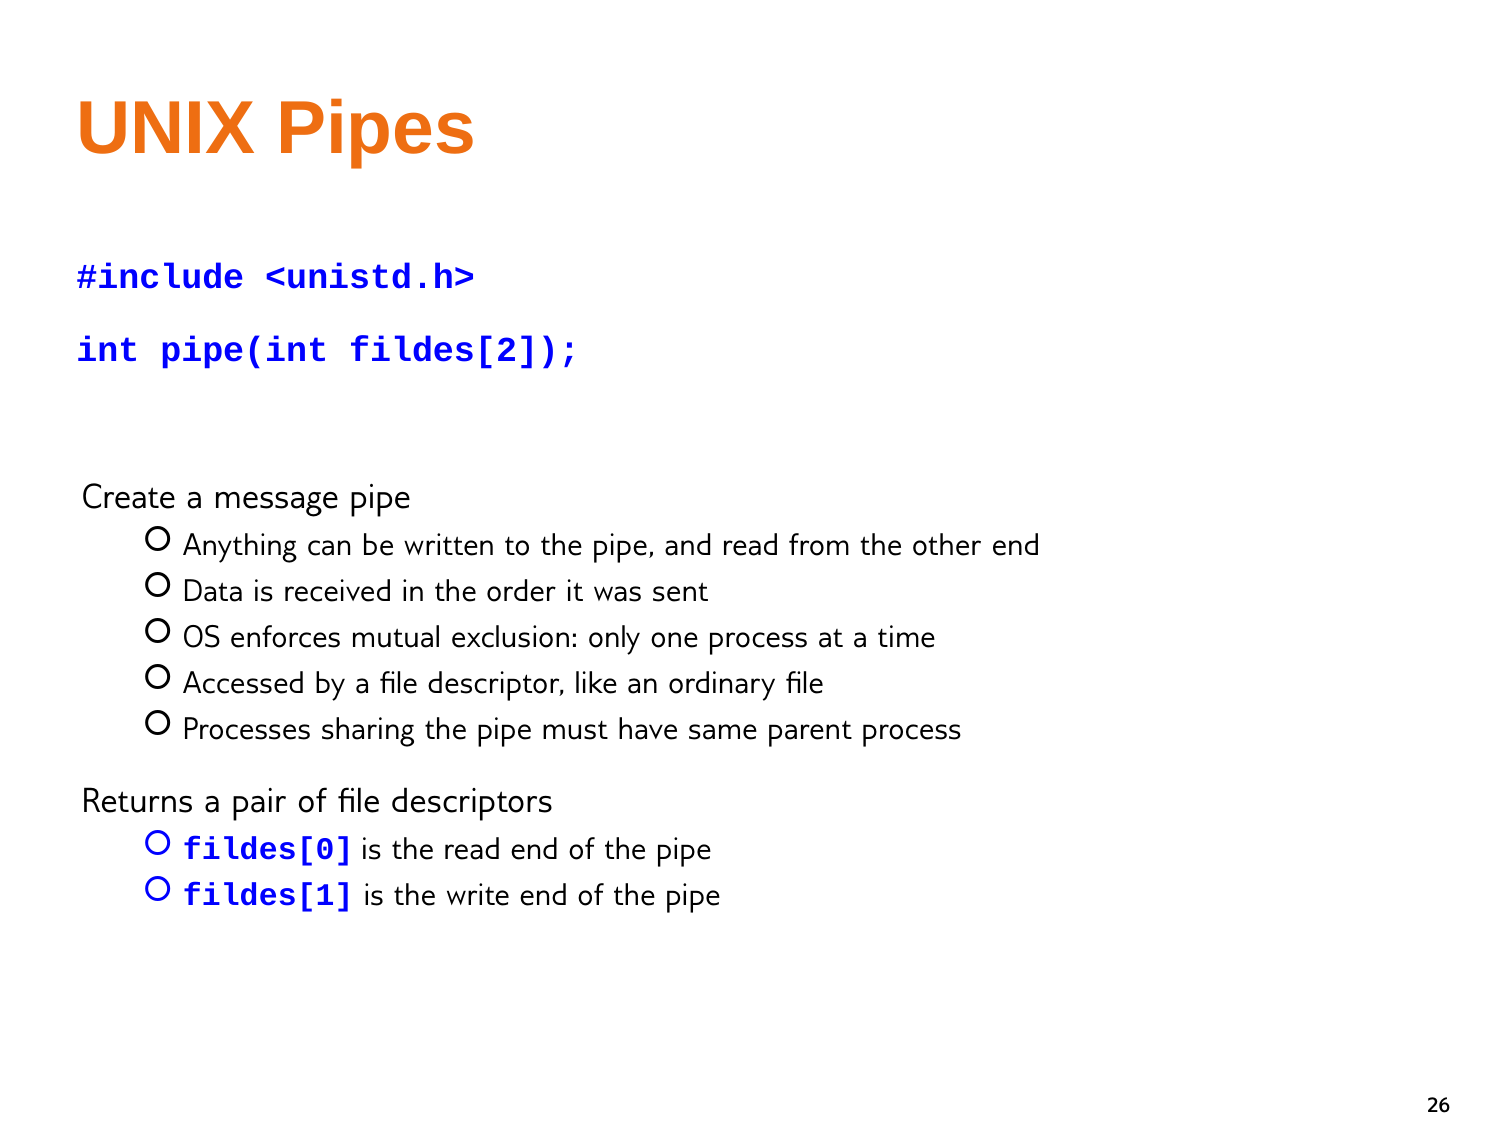

# UNIX Pipes
#include <unistd.h>
int pipe(int fildes[2]);

Create a message pipe
Anything can be written to the pipe, and read from the other end
Data is received in the order it was sent
OS enforces mutual exclusion: only one process at a time
Accessed by a file descriptor, like an ordinary file
Processes sharing the pipe must have same parent process
Returns a pair of file descriptors
fildes[0] is the read end of the pipe
fildes[1] is the write end of the pipe